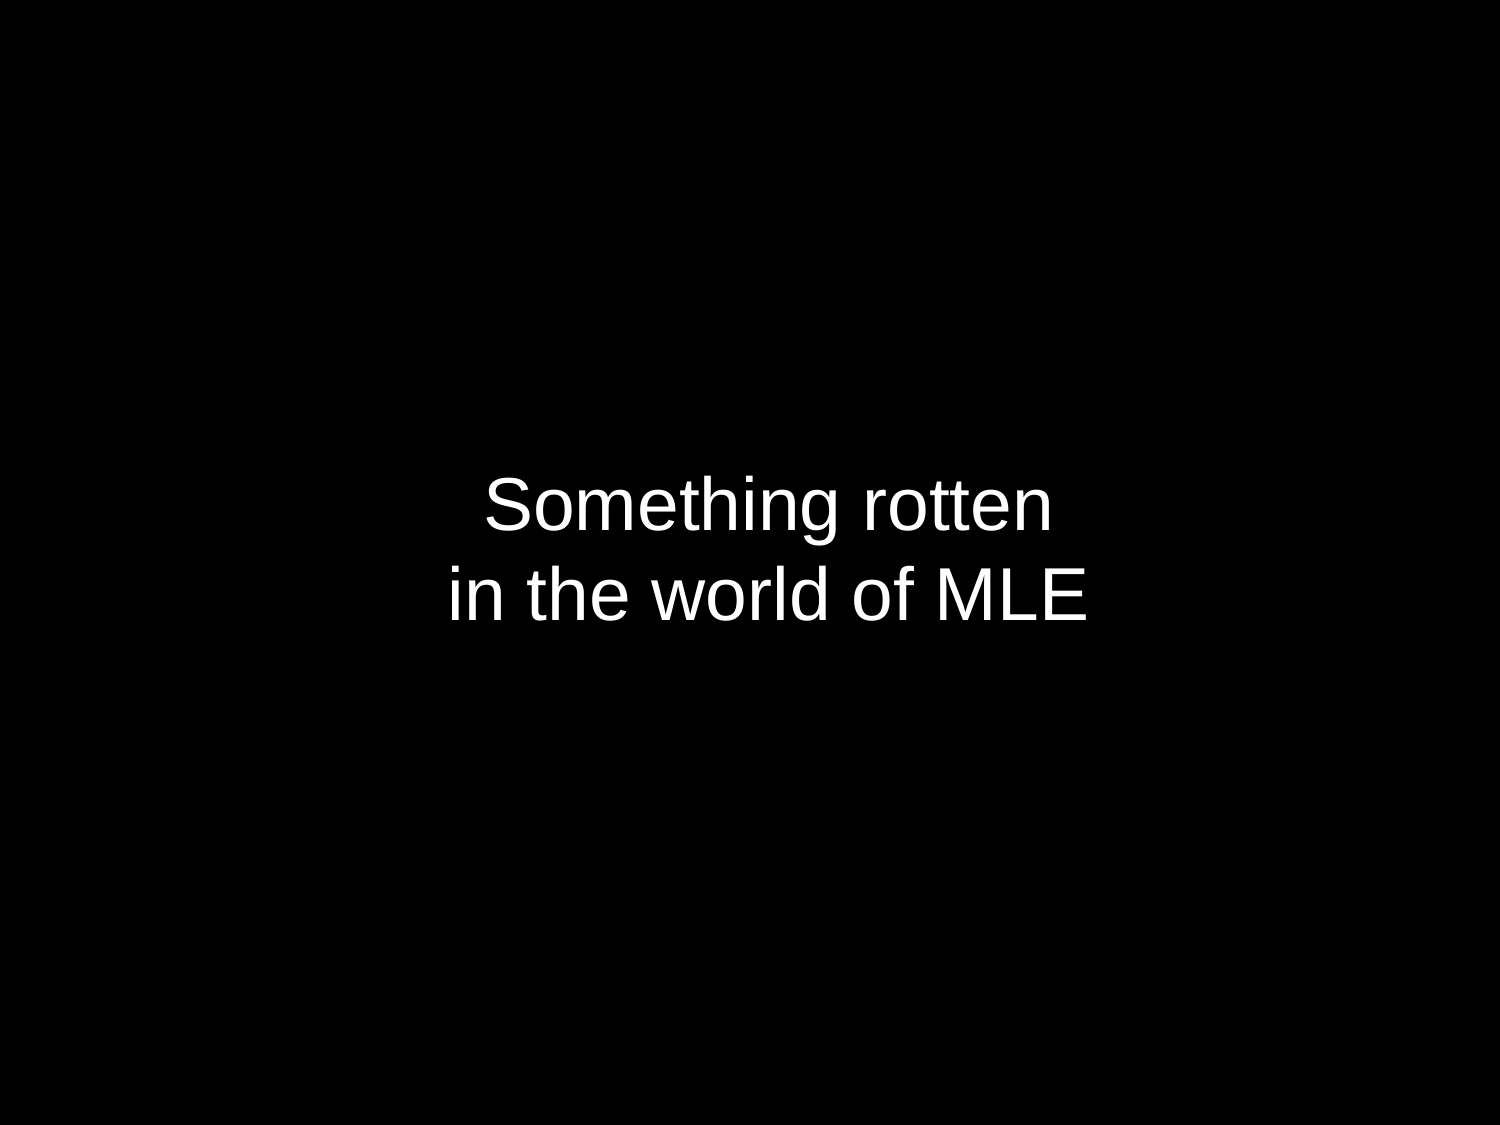

Something rotten
in the world of MLE